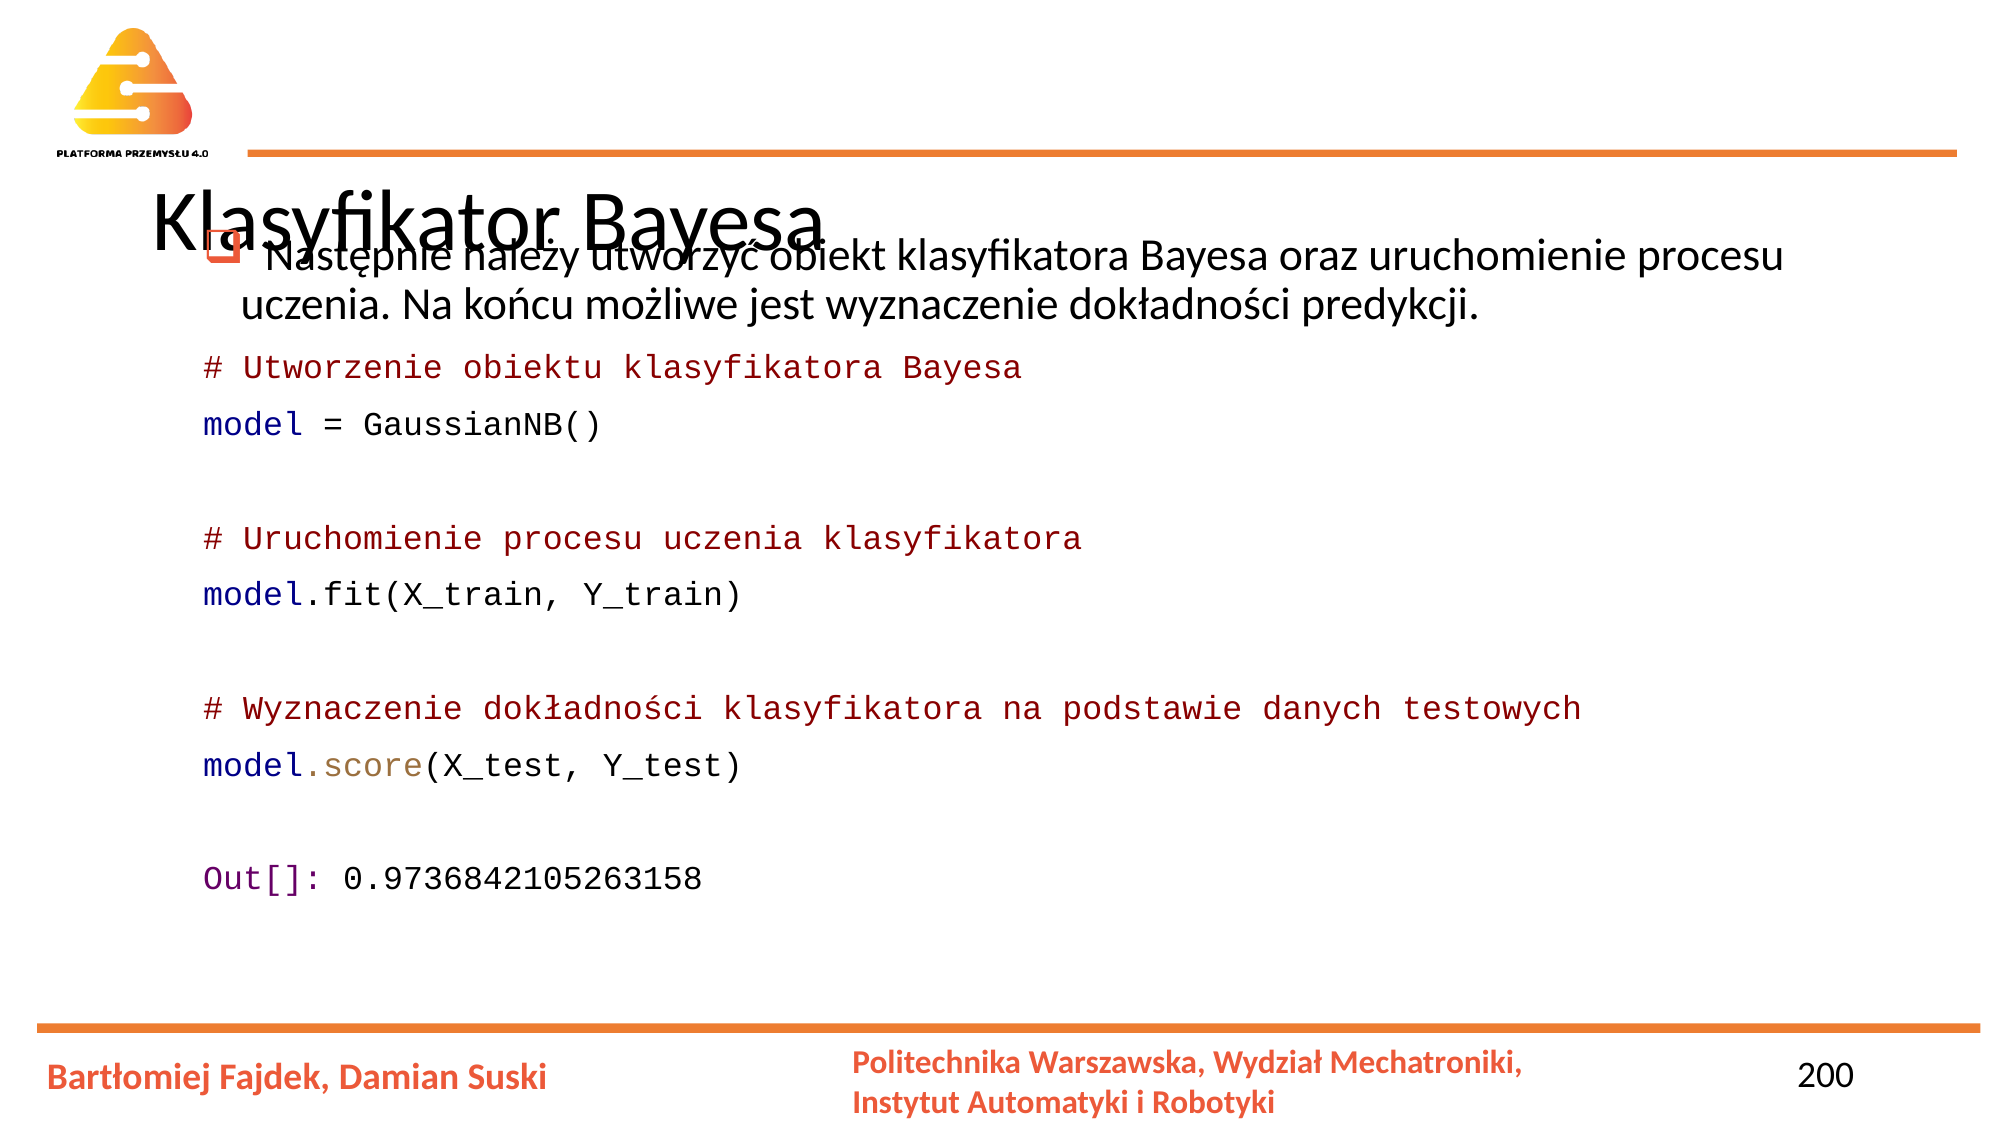

# Klasyfikator Bayesa
  Następnie należy utworzyć obiekt klasyfikatora Bayesa oraz uruchomienie procesu uczenia. Na końcu możliwe jest wyznaczenie dokładności predykcji.
# Utworzenie obiektu klasyfikatora Bayesa
model = GaussianNB()

# Uruchomienie procesu uczenia klasyfikatora
model.fit(X_train, Y_train)

# Wyznaczenie dokładności klasyfikatora na podstawie danych testowych
model.score(X_test, Y_test)

Out[]: 0.9736842105263158

200